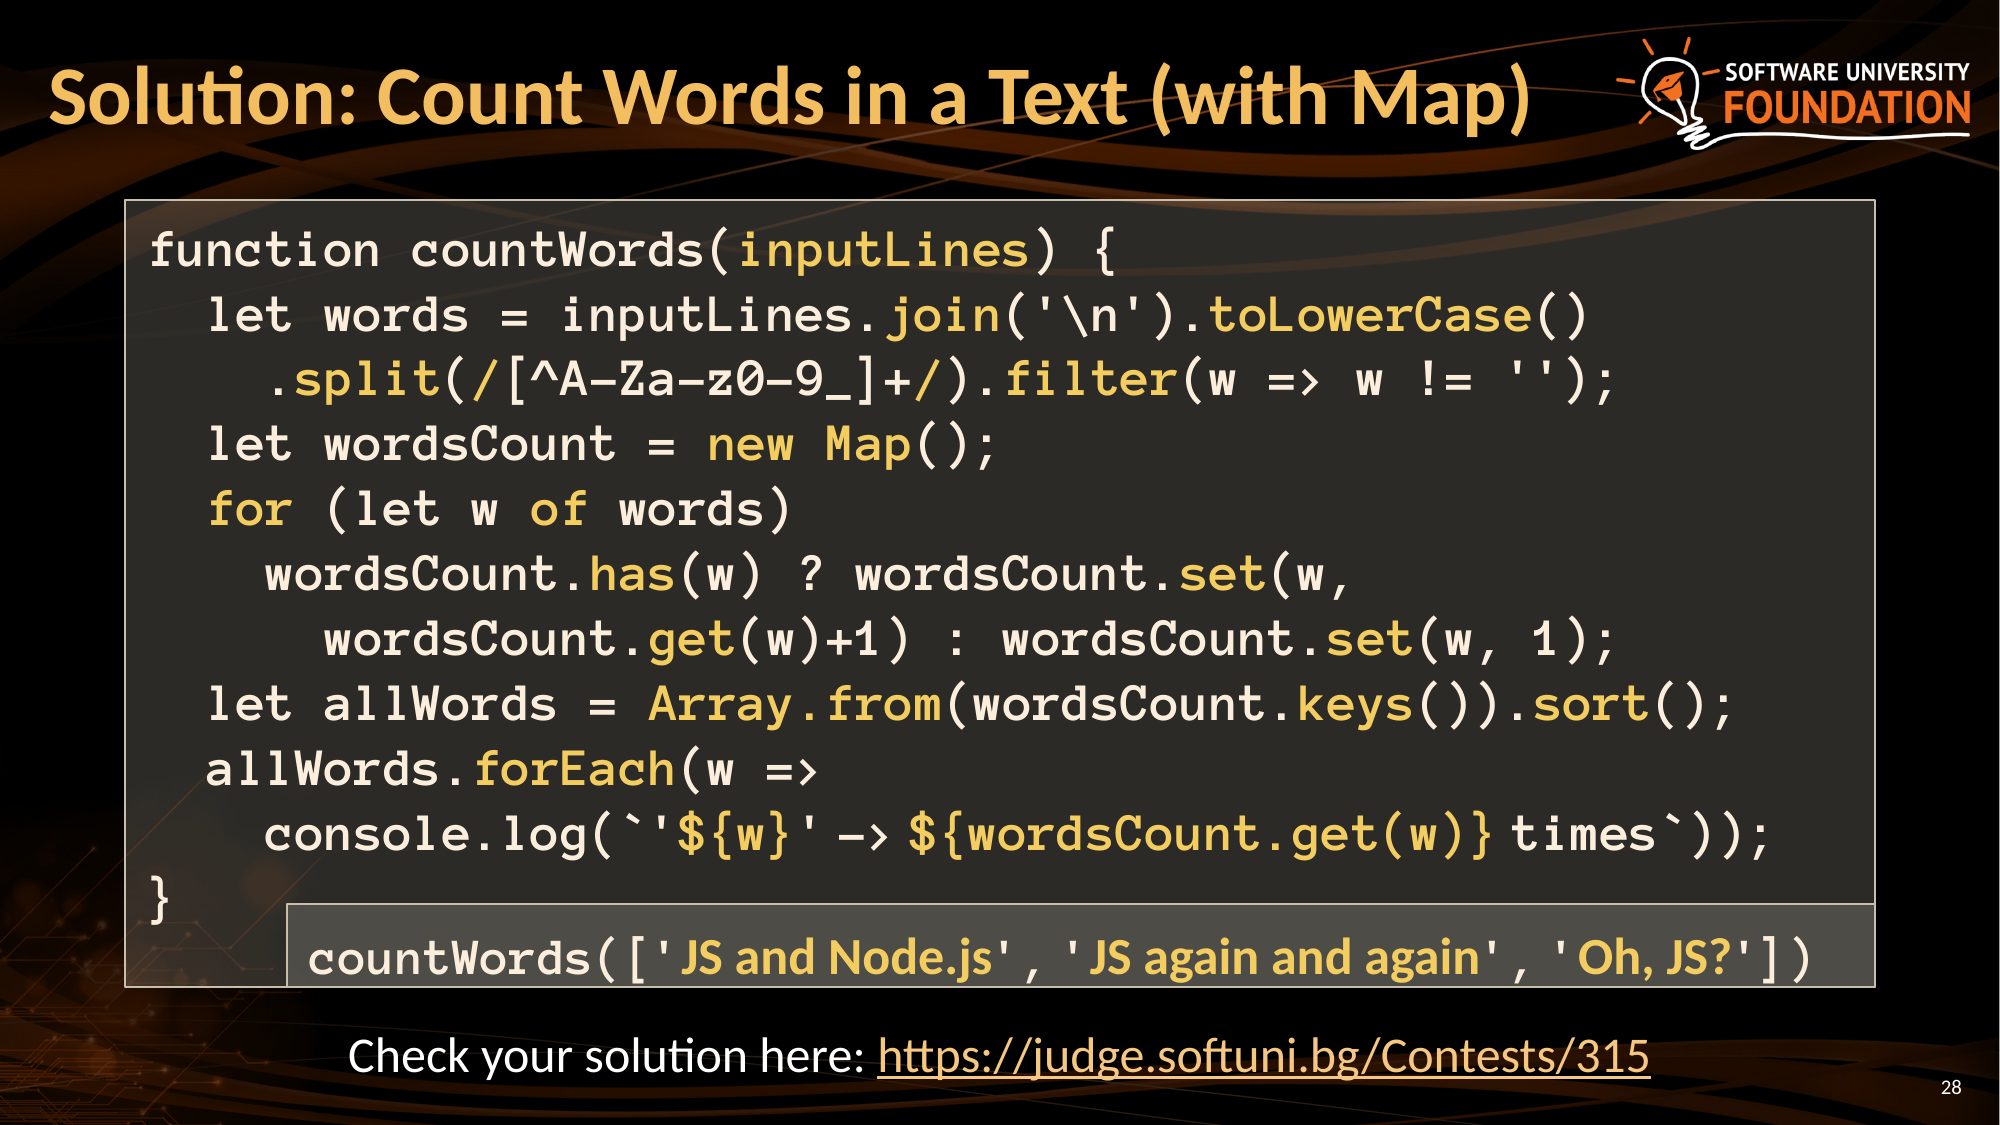

# Solution: Count Words in a Text (with Map)
function countWords(inputLines) {
  let words = inputLines.join('\n').toLowerCase()
    .split(/[^A-Za-z0-9_]+/).filter(w => w != '');
  let wordsCount = new Map();
  for (let w of words)
    wordsCount.has(w) ? wordsCount.set(w,
      wordsCount.get(w)+1) : wordsCount.set(w, 1);
  let allWords = Array.from(wordsCount.keys()).sort();
  allWords.forEach(w =>
    console.log(`'${w}' -> ${wordsCount.get(w)} times`));
}
countWords(['JS and Node.js', 'JS again and again', 'Oh, JS?'])
Check your solution here: https://judge.softuni.bg/Contests/315
28